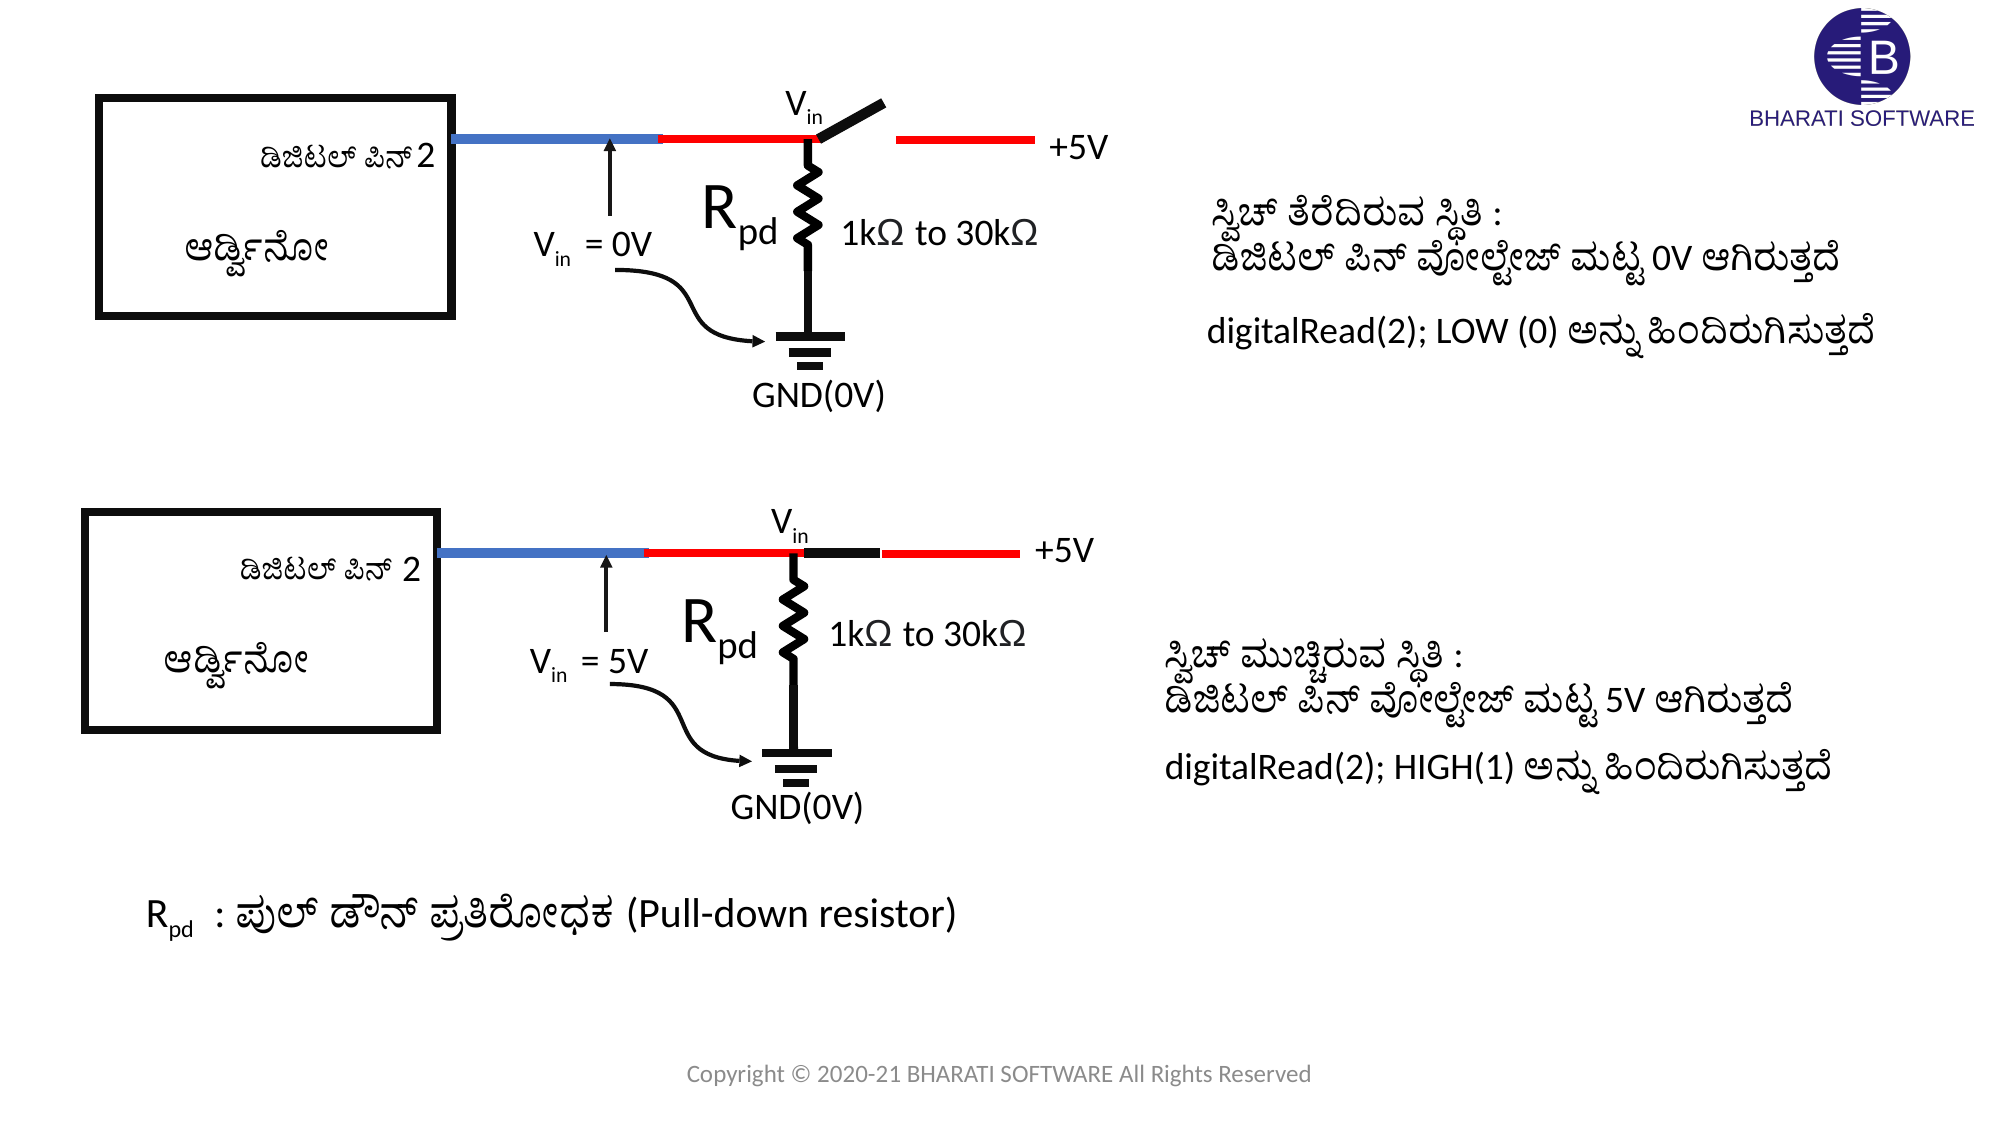

Vin

2

1kΩ to 30kΩ
GND(0V)
+5V
ಡಿಜಿಟಲ್ ಪಿನ್
Rpd
ಸ್ವಿಚ್ ತೆರೆದಿರುವ ಸ್ಥಿತಿ :
ಡಿಜಿಟಲ್ ಪಿನ್ ವೋಲ್ಟೇಜ್ ಮಟ್ಟ 0V ಆಗಿರುತ್ತದೆ
 Vin  = 0V
ಆರ್ಡ್ವಿನೋ
digitalRead(2); LOW (0) ಅನ್ನು ಹಿಂದಿರುಗಿಸುತ್ತದೆ
 Vin

2

GND(0V)
+5V
ಡಿಜಿಟಲ್ ಪಿನ್
Rpd
1kΩ to 30kΩ
ಸ್ವಿಚ್ ಮುಚ್ಚಿರುವ ಸ್ಥಿತಿ :
ಡಿಜಿಟಲ್ ಪಿನ್ ವೋಲ್ಟೇಜ್ ಮಟ್ಟ 5V ಆಗಿರುತ್ತದೆ
ಆರ್ಡ್ವಿನೋ
 Vin  = 5V
digitalRead(2); HIGH(1) ಅನ್ನು ಹಿಂದಿರುಗಿಸುತ್ತದೆ
Rpd   : ಪುಲ್ ಡೌನ್ ಪ್ರತಿರೋಧಕ (Pull-down resistor)
Copyright © 2020-21 BHARATI SOFTWARE All Rights Reserved